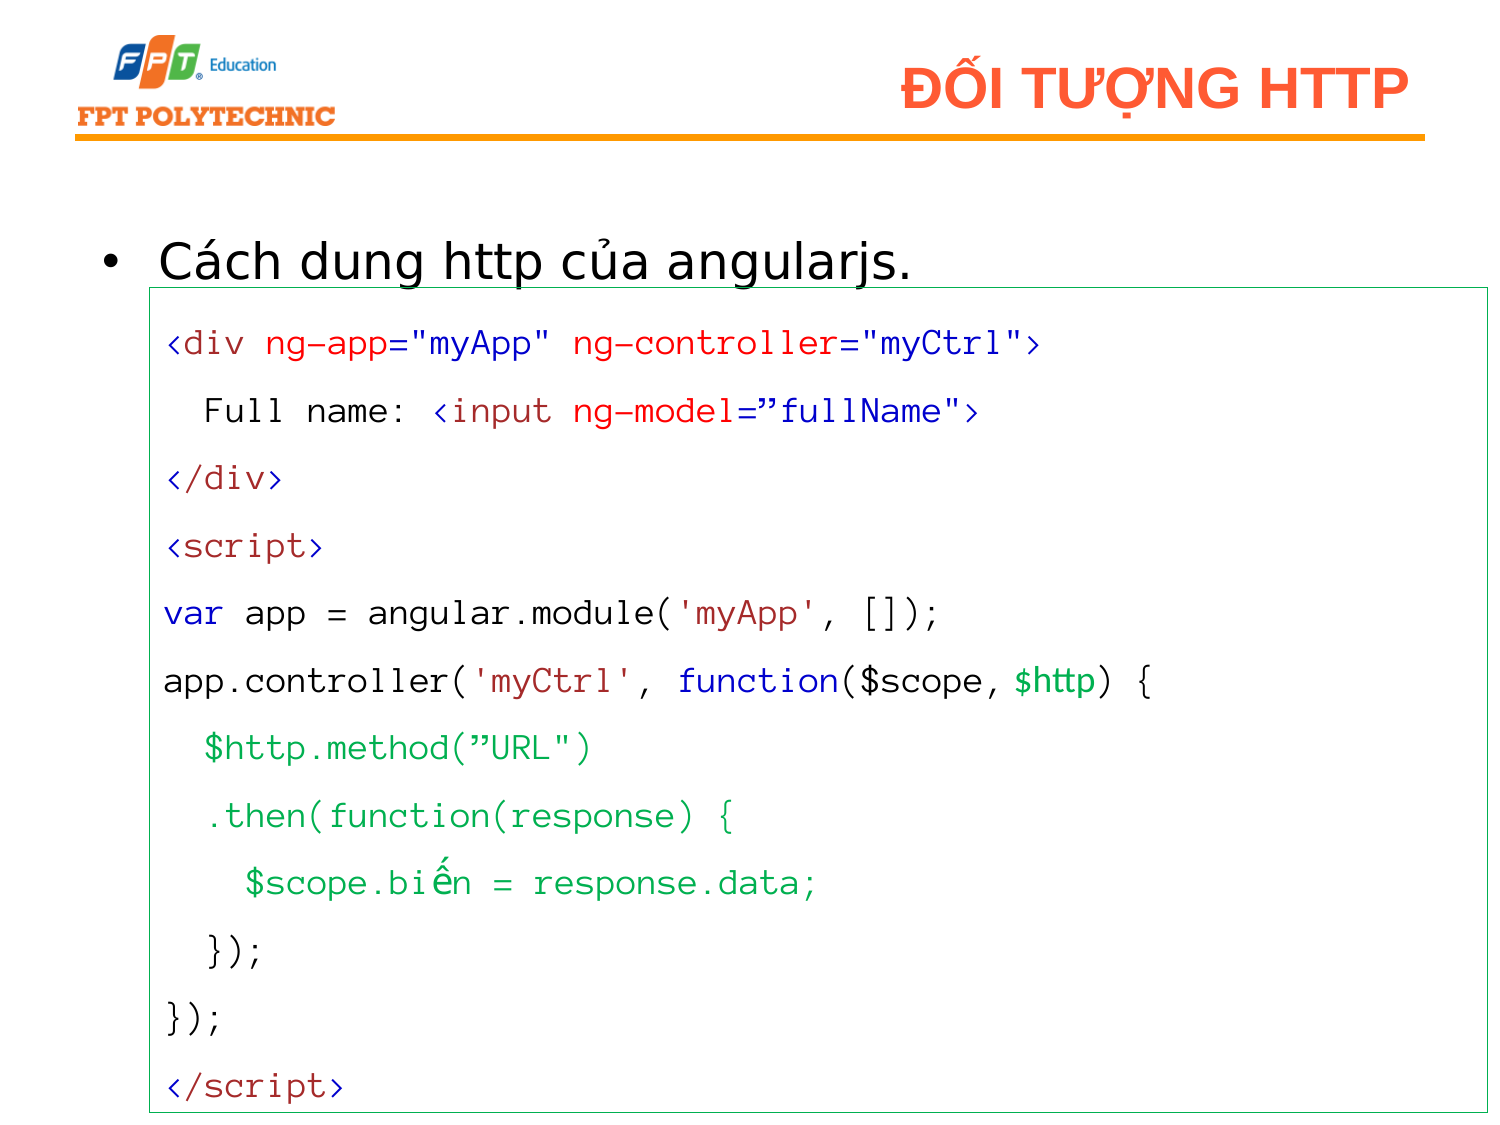

# Đối tượng http
Cách dung http của angularjs.
<div ng-app="myApp" ng-controller="myCtrl">
  Full name: <input ng-model=”fullName">
</div>
<script>
var app = angular.module('myApp', []);
app.controller('myCtrl', function($scope, $http) {
  $http.method(”URL")
  .then(function(response) {
    $scope.biến = response.data;
  });
});
</script>